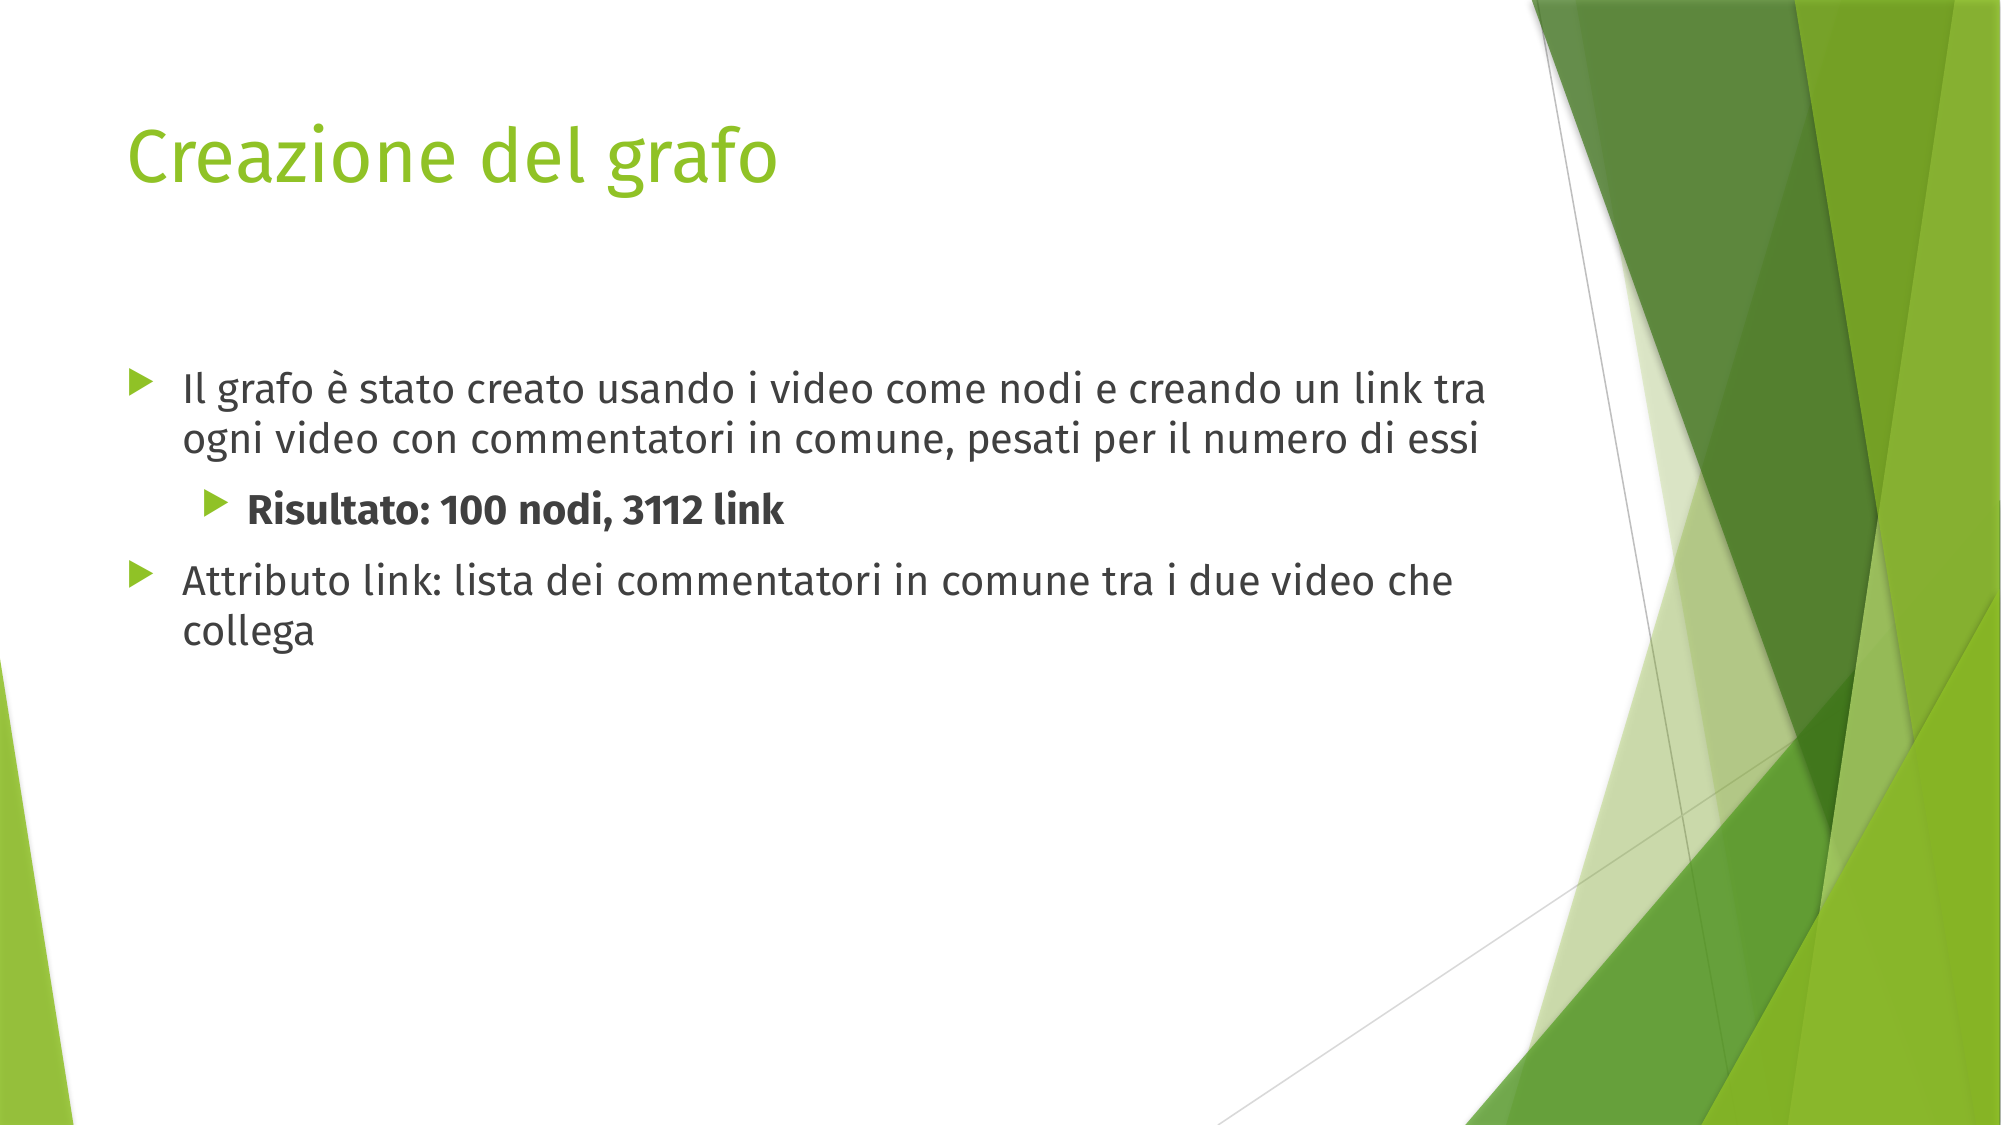

# Creazione del grafo
Il grafo è stato creato usando i video come nodi e creando un link tra ogni video con commentatori in comune, pesati per il numero di essi
Risultato: 100 nodi, 3112 link
Attributo link: lista dei commentatori in comune tra i due video che collega